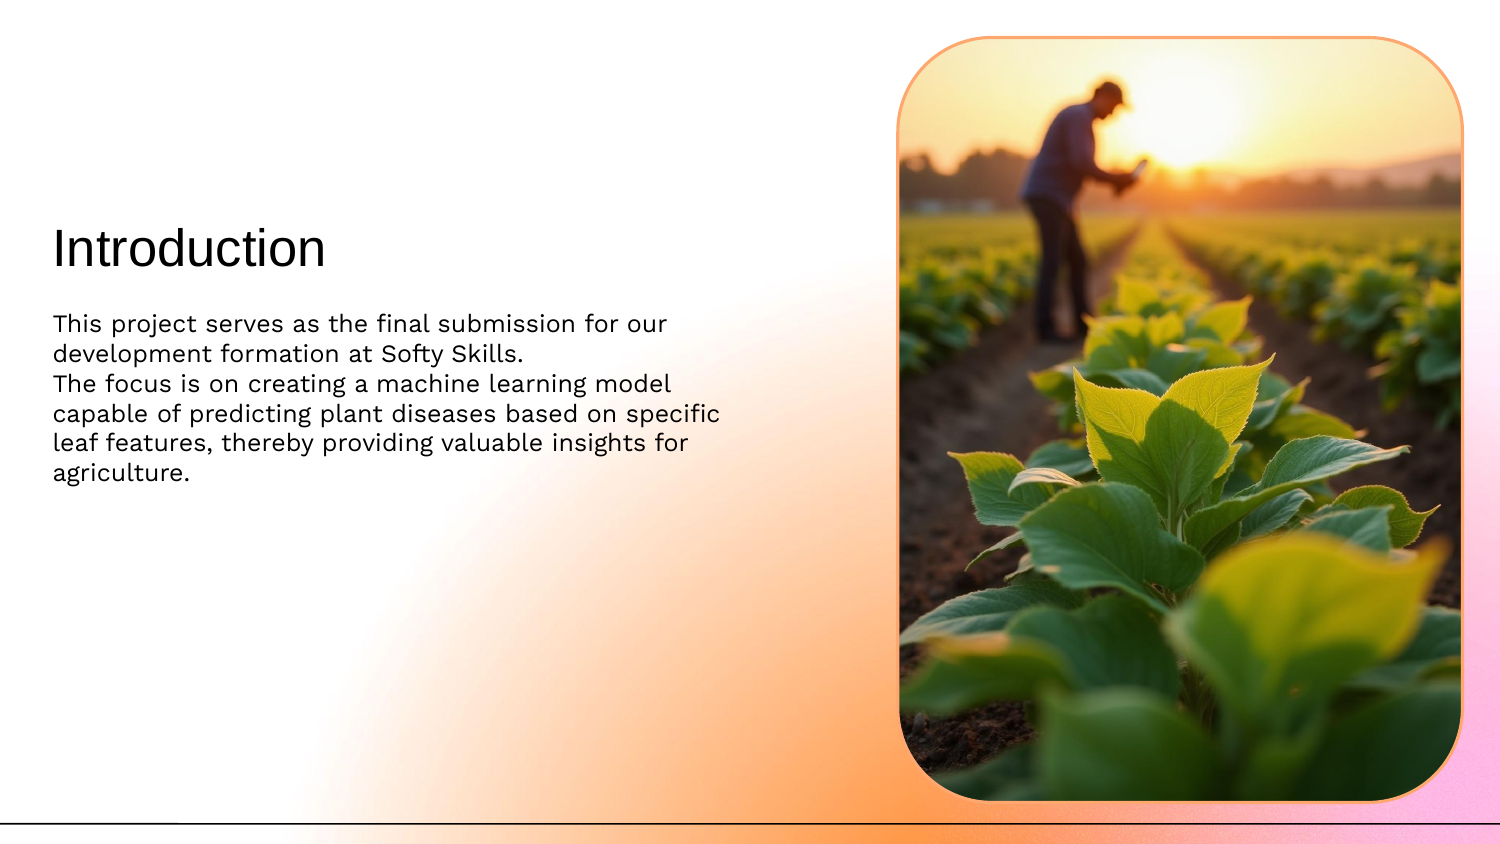

# Introduction
This project serves as the final submission for our development formation at Softy Skills.
The focus is on creating a machine learning model capable of predicting plant diseases based on specific leaf features, thereby providing valuable insights for agriculture.